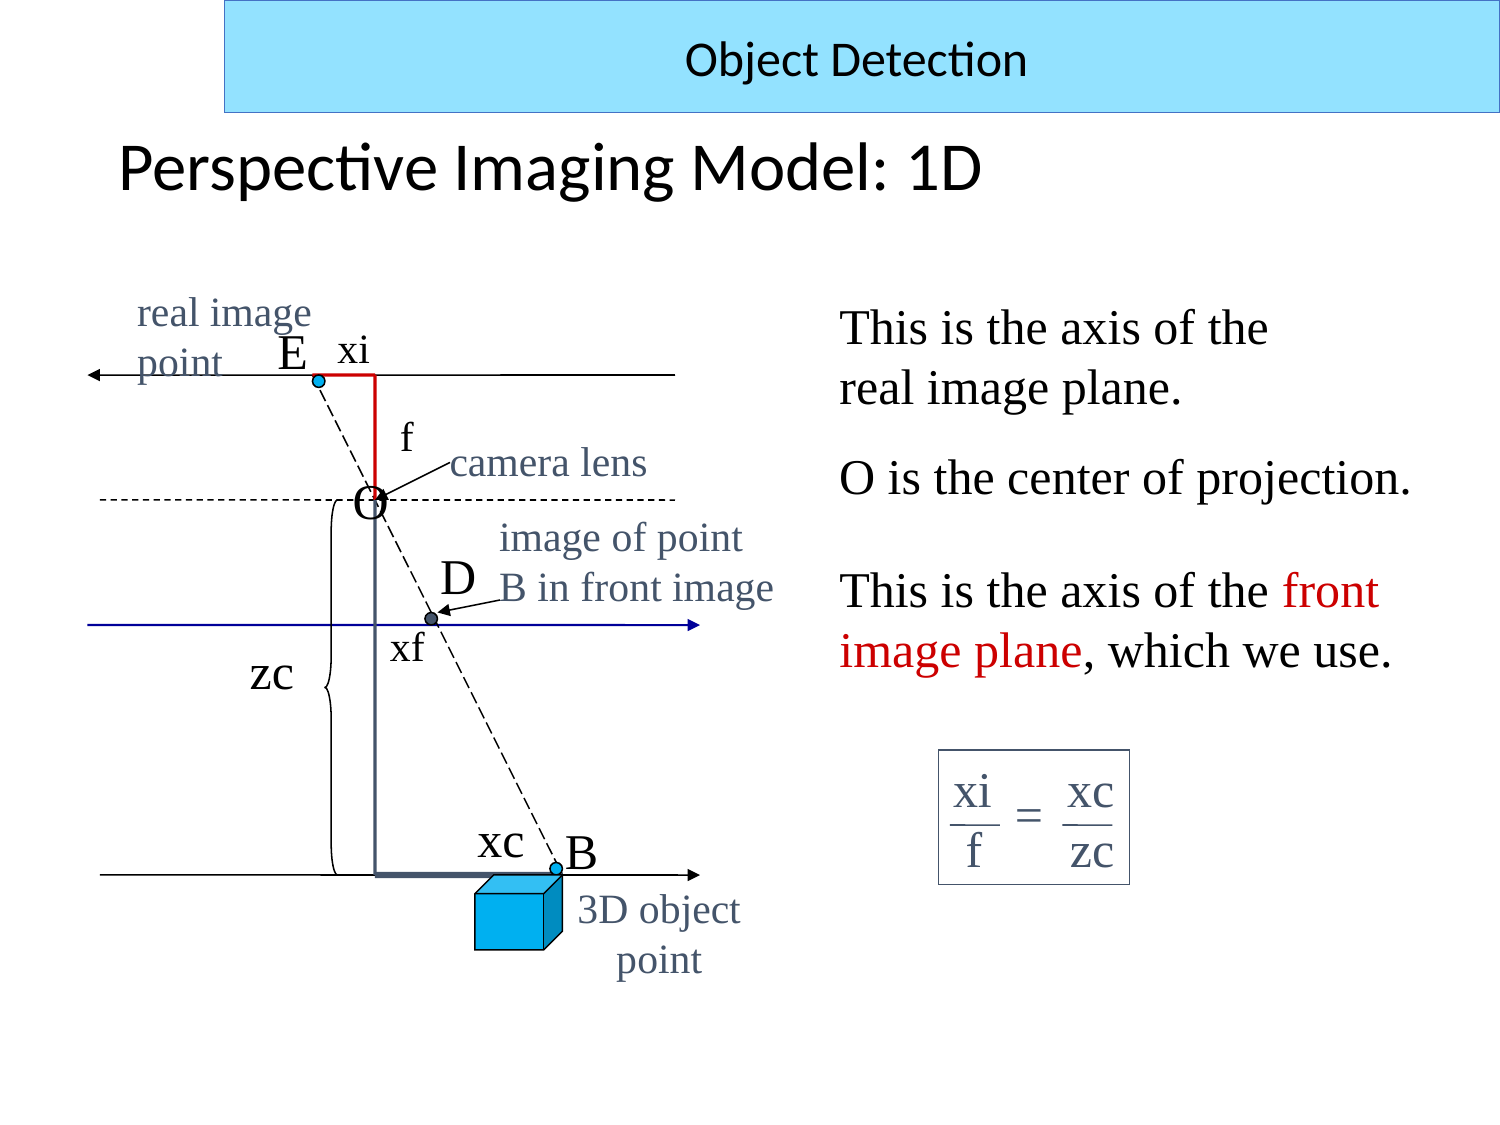

Object Detection
# Perspective Imaging Model: 1D
real image
point
This is the axis of the
real image plane.
E
xi

f
camera lens
O is the center of projection.
O

image of point
B in front image
D
This is the axis of the front
image plane, which we use.

xf

zc
xi      xc
 f       zc
=
xc
B

3D object
point